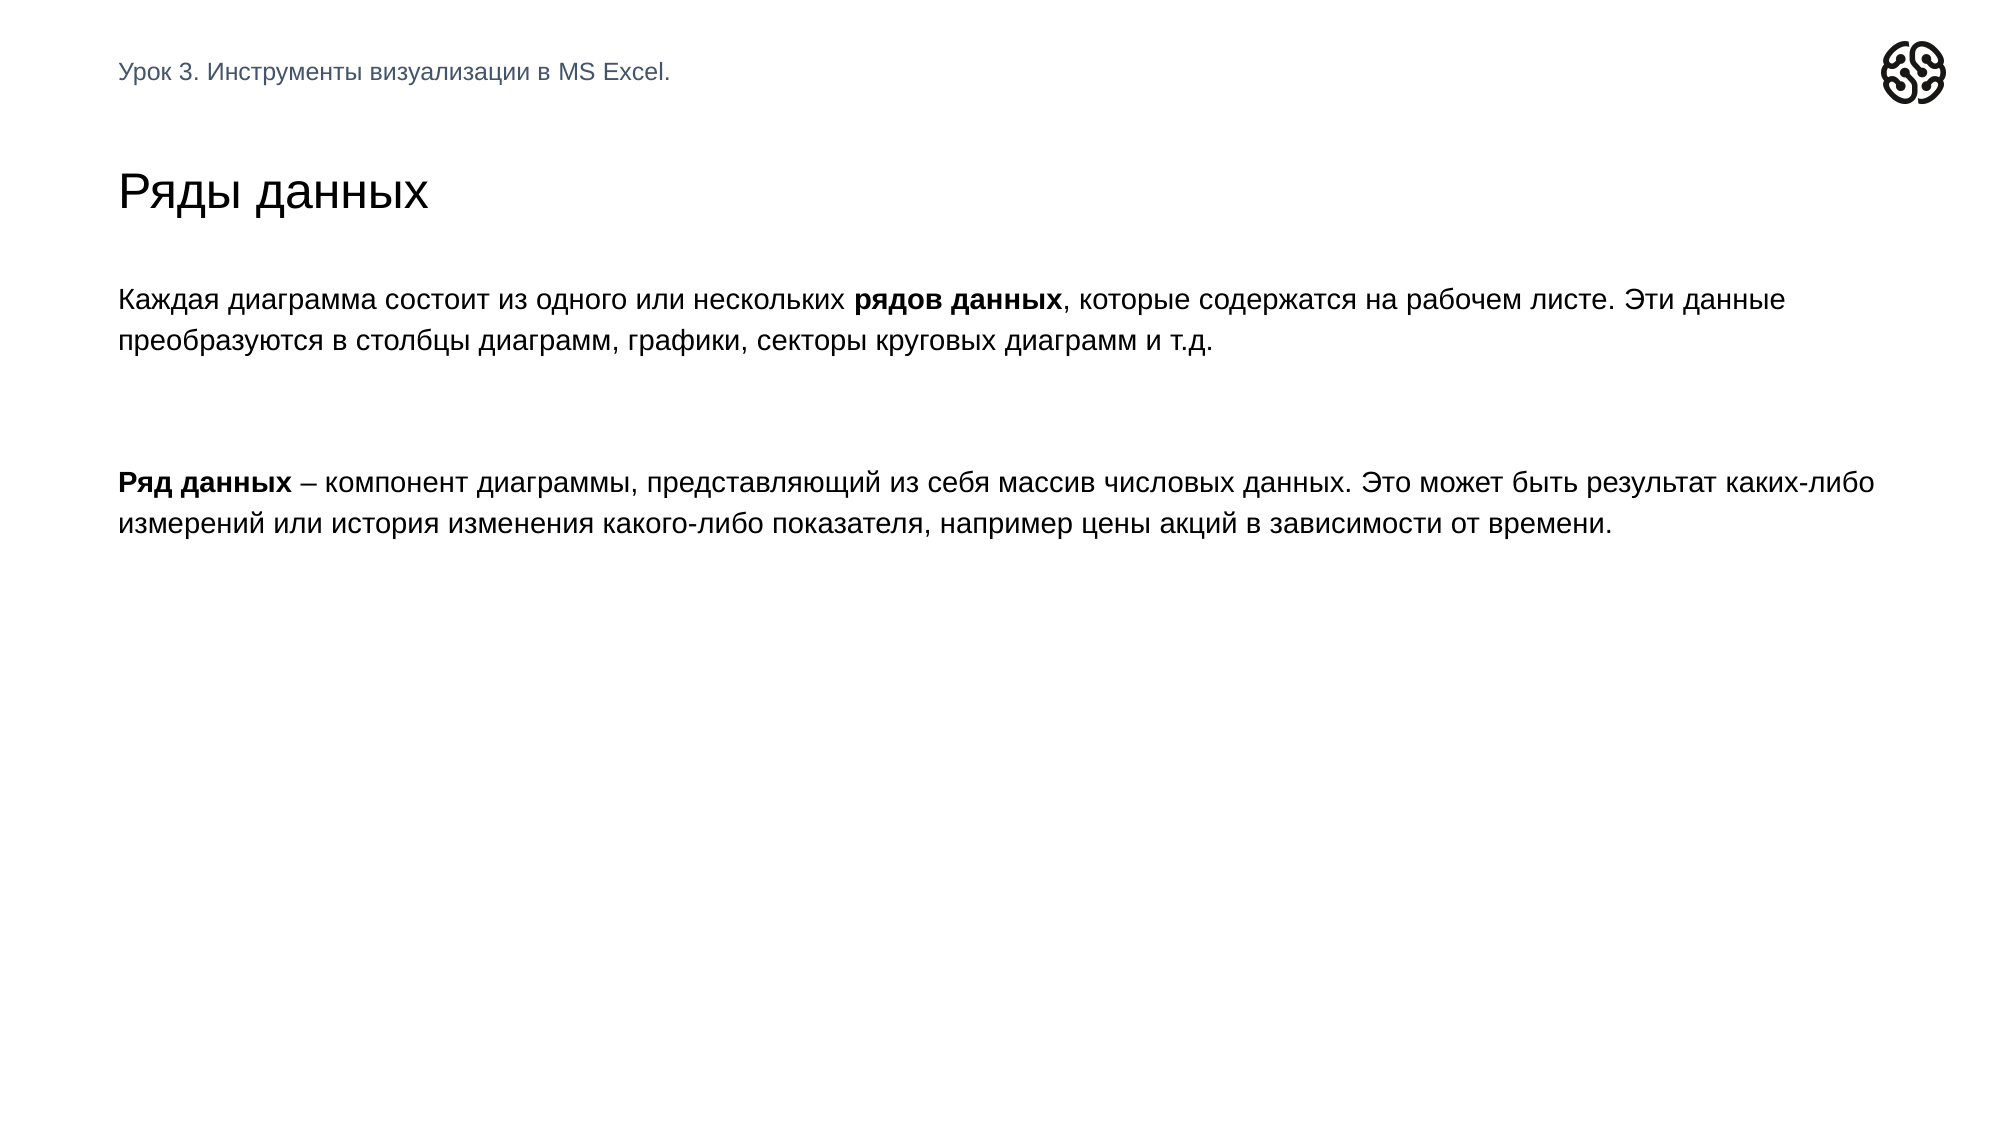

Урок 3. Инструменты визуализации в MS Excel.
# Ряды данных
Каждая диаграмма состоит из одного или нескольких рядов данных, которые содержатся на рабочем листе. Эти данные преобразуются в столбцы диаграмм, графики, секторы круговых диаграмм и т.д.

Ряд данных – компонент диаграммы, представляющий из себя массив числовых данных. Это может быть результат каких-либо измерений или история изменения какого-либо показателя, например цены акций в зависимости от времени.